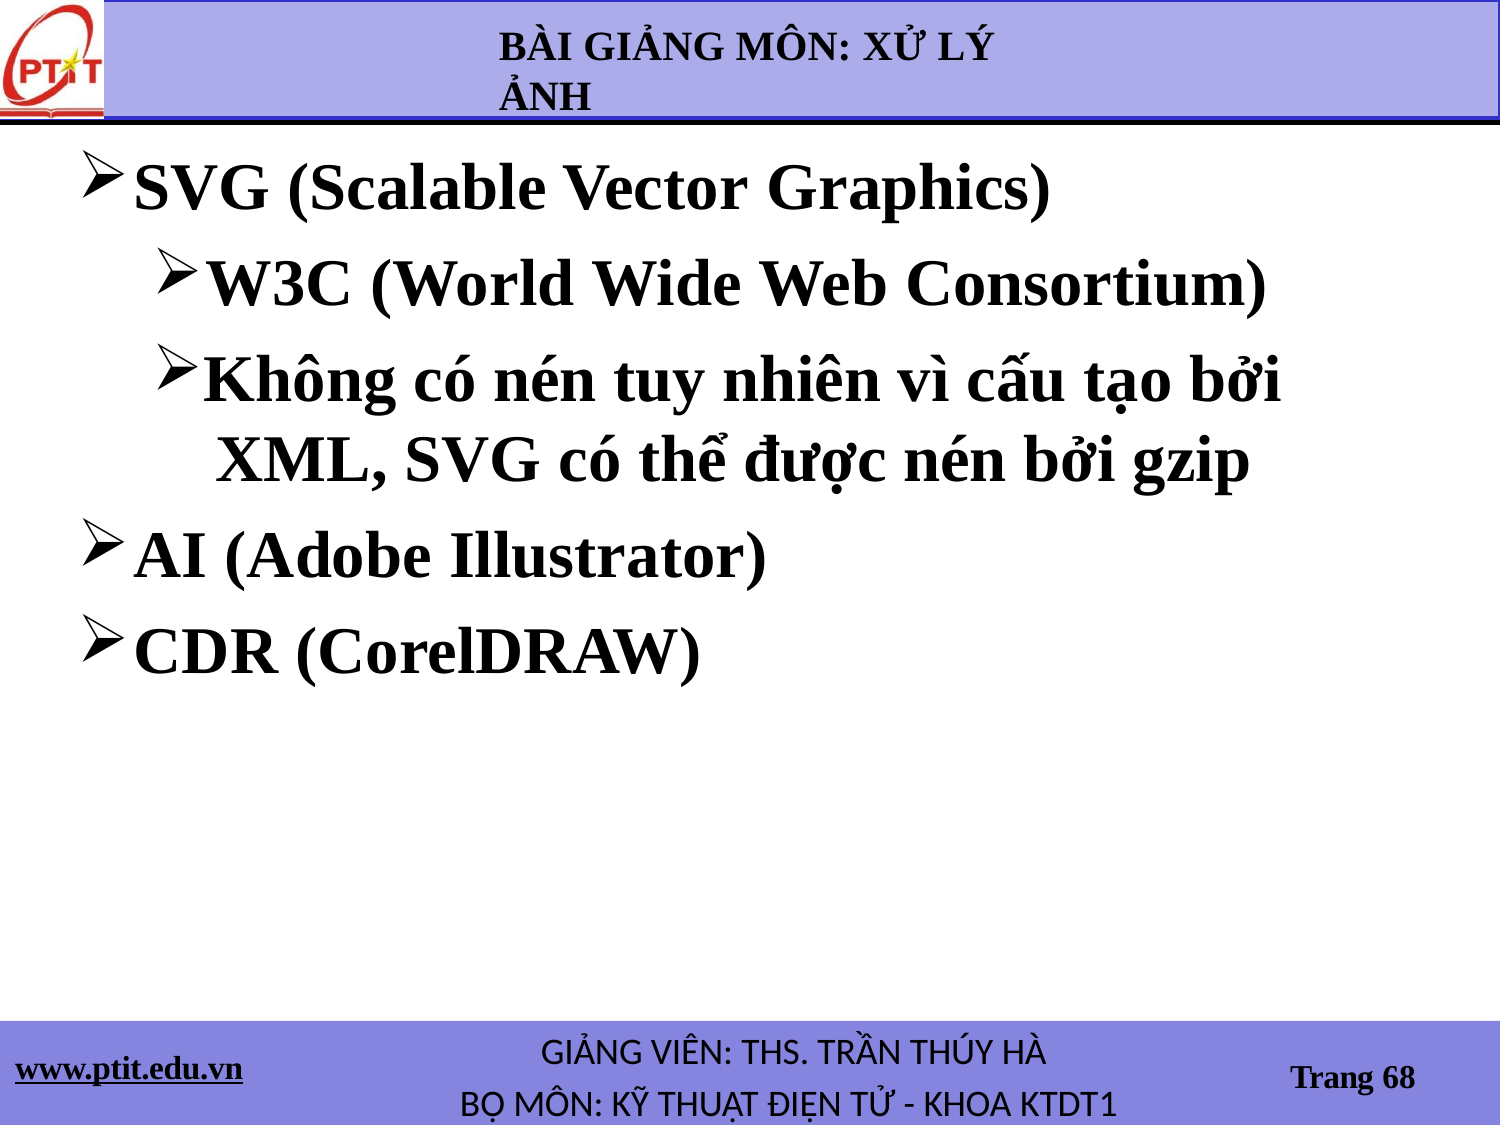

BÀI GIẢNG MÔN: XỬ LÝ ẢNH
SVG (Scalable Vector Graphics)
W3C (World Wide Web Consortium)
Không có nén tuy nhiên vì cấu tạo bởi  XML, SVG có thể được nén bởi gzip
AI (Adobe Illustrator)
CDR (CorelDRAW)

GIẢNG VIÊN: THS. TRẦN THÚY HÀ
BỘ MÔN: KỸ THUẬT ĐIỆN TỬ - KHOA KTDT1
www.ptit.edu.vn
Trang 68